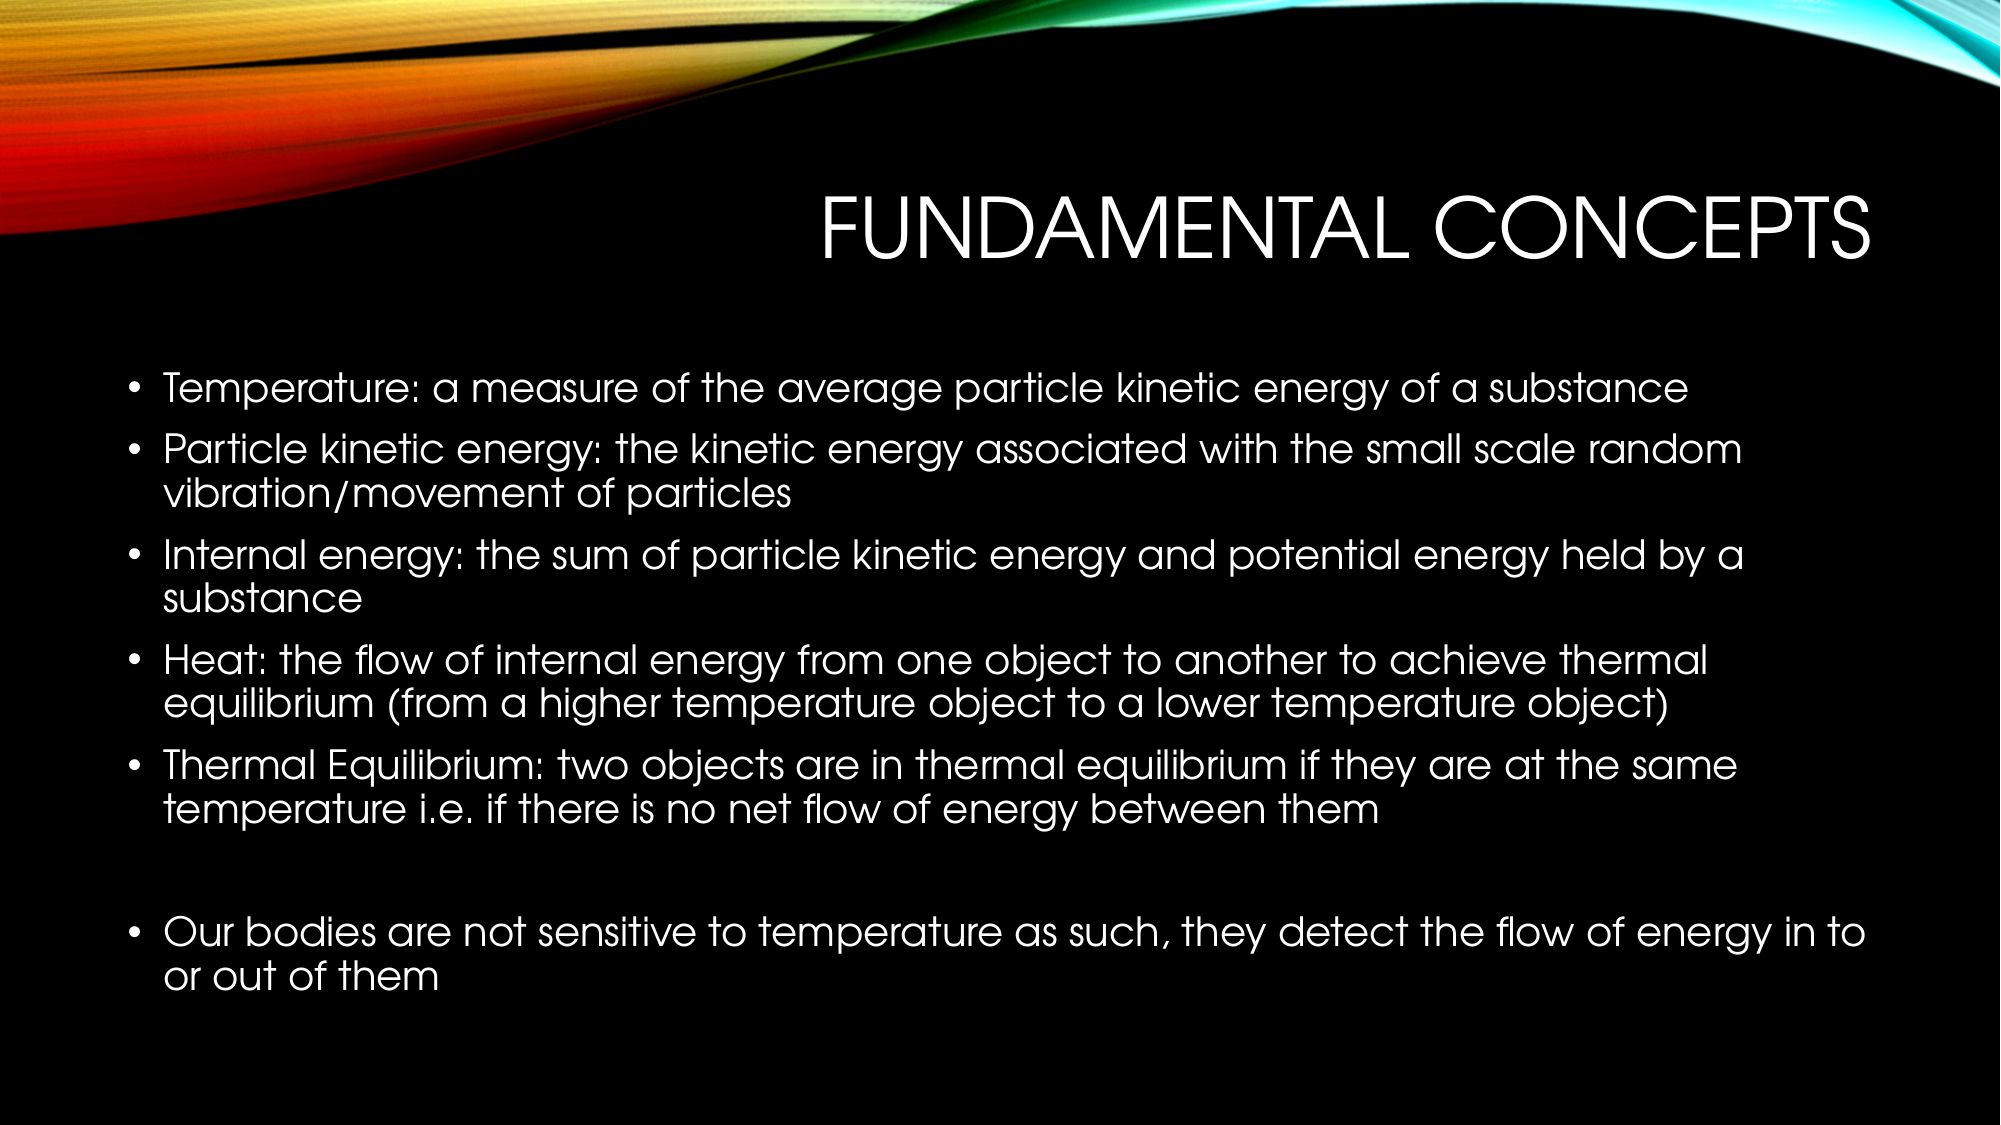

# Fundamental concepts
Temperature: a measure of the average particle kinetic energy of a substance
Particle kinetic energy: the kinetic energy associated with the small scale random vibration/movement of particles
Internal energy: the sum of particle kinetic energy and potential energy held by a substance
Heat: the flow of internal energy from one object to another to achieve thermal equilibrium (from a higher temperature object to a lower temperature object)
Thermal Equilibrium: two objects are in thermal equilibrium if they are at the same temperature i.e. if there is no net flow of energy between them

Our bodies are not sensitive to temperature as such, they detect the flow of energy in to or out of them